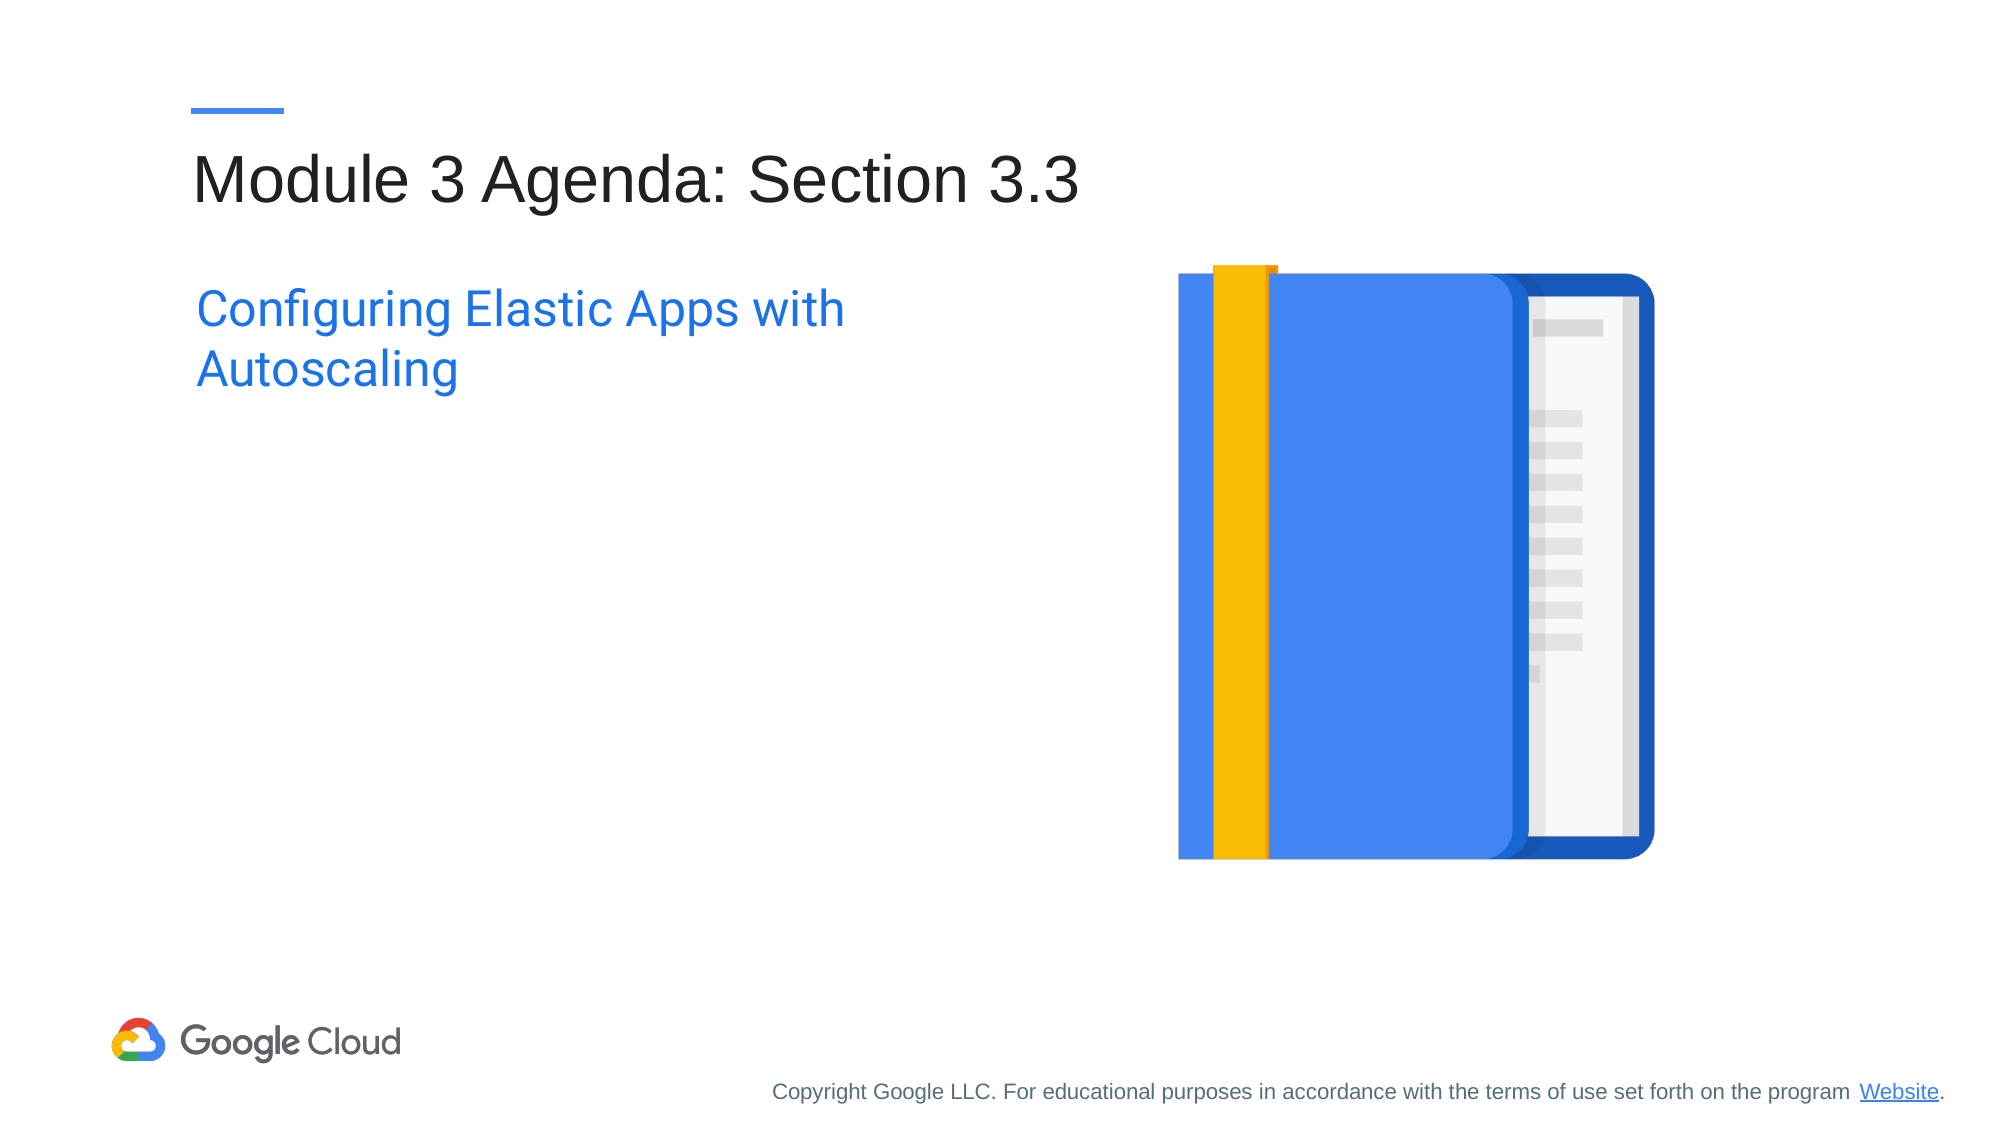

# Module 3 Agenda: Section 3.3
Configuring Elastic Apps with Autoscaling
Copyright Google LLC. For educational purposes in accordance with the terms of use set forth on the program Website.